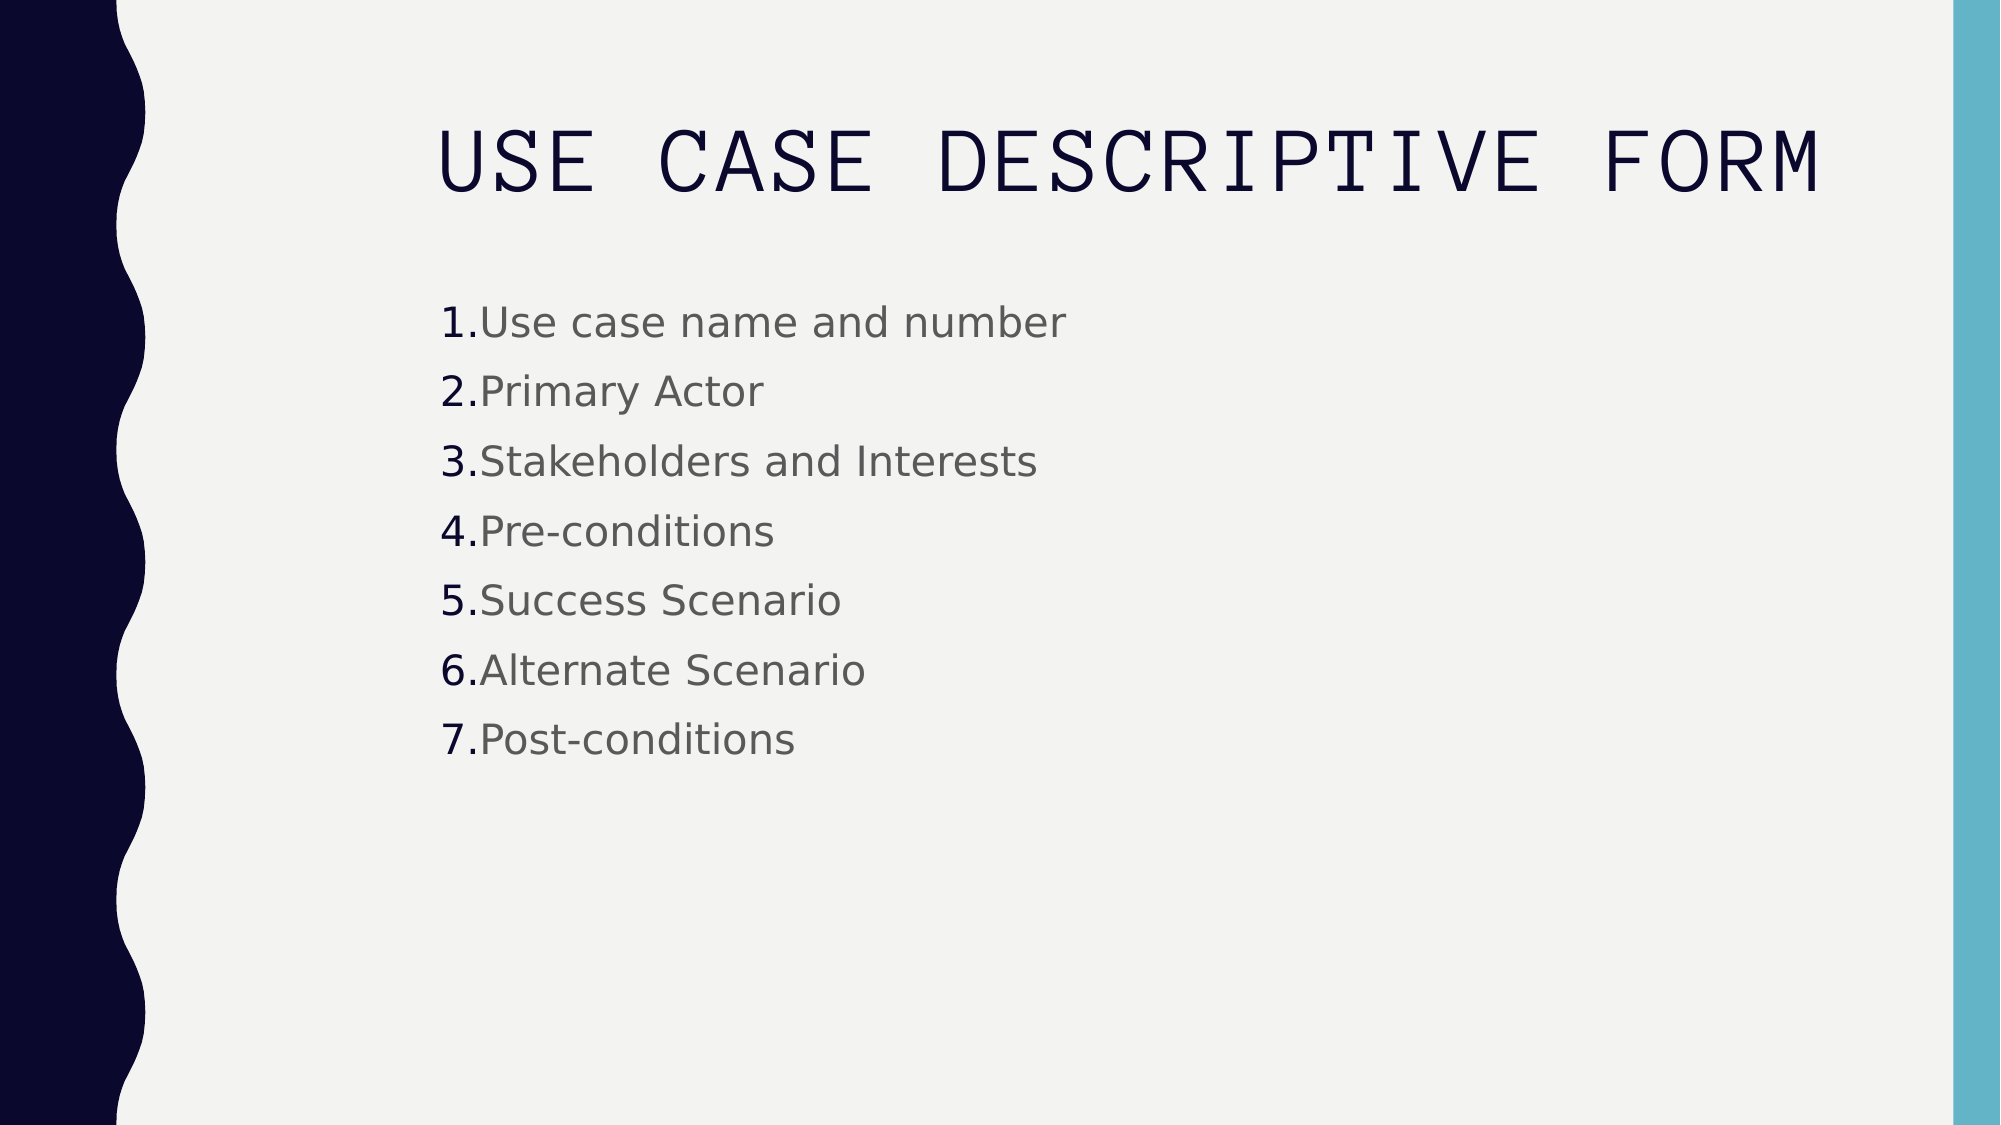

# Use Case Descriptive Form

Use case name and number
Primary Actor
Stakeholders and Interests
Pre-conditions
Success Scenario
Alternate Scenario
Post-conditions